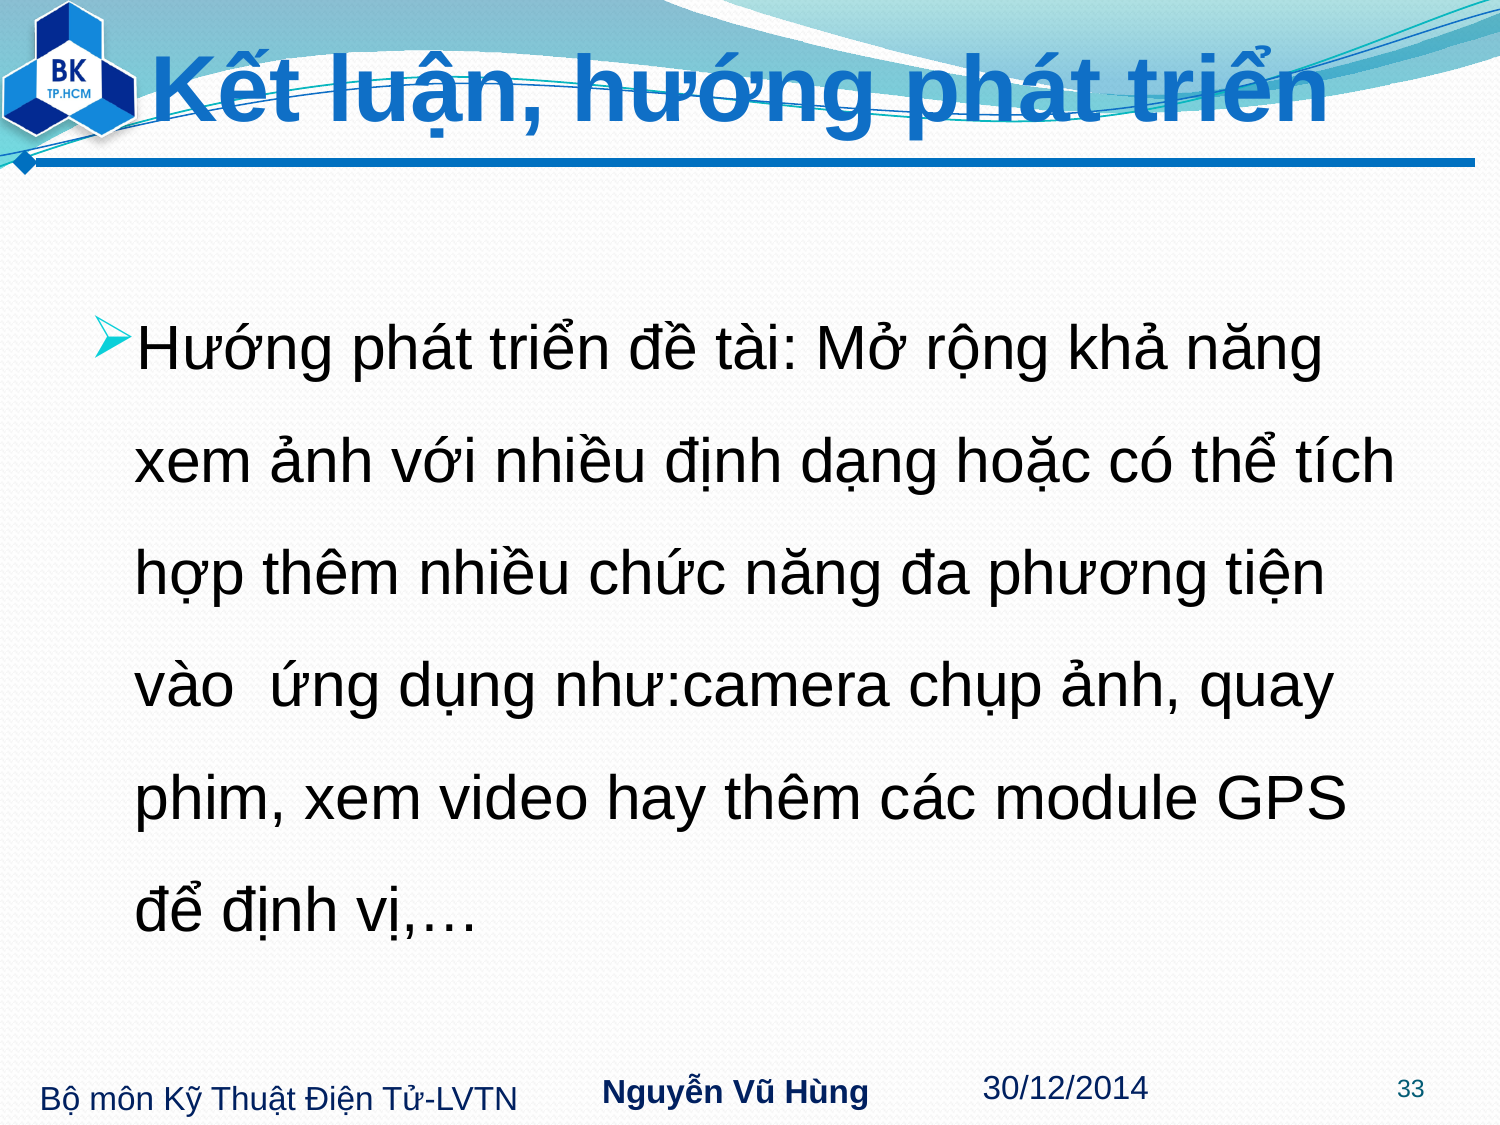

# Kết luận, hướng phát triển
Hướng phát triển đề tài: Mở rộng khả năng xem ảnh với nhiều định dạng hoặc có thể tích hợp thêm nhiều chức năng đa phương tiện vào  ứng dụng như:camera chụp ảnh, quay phim, xem video hay thêm các module GPS để định vị,…

33